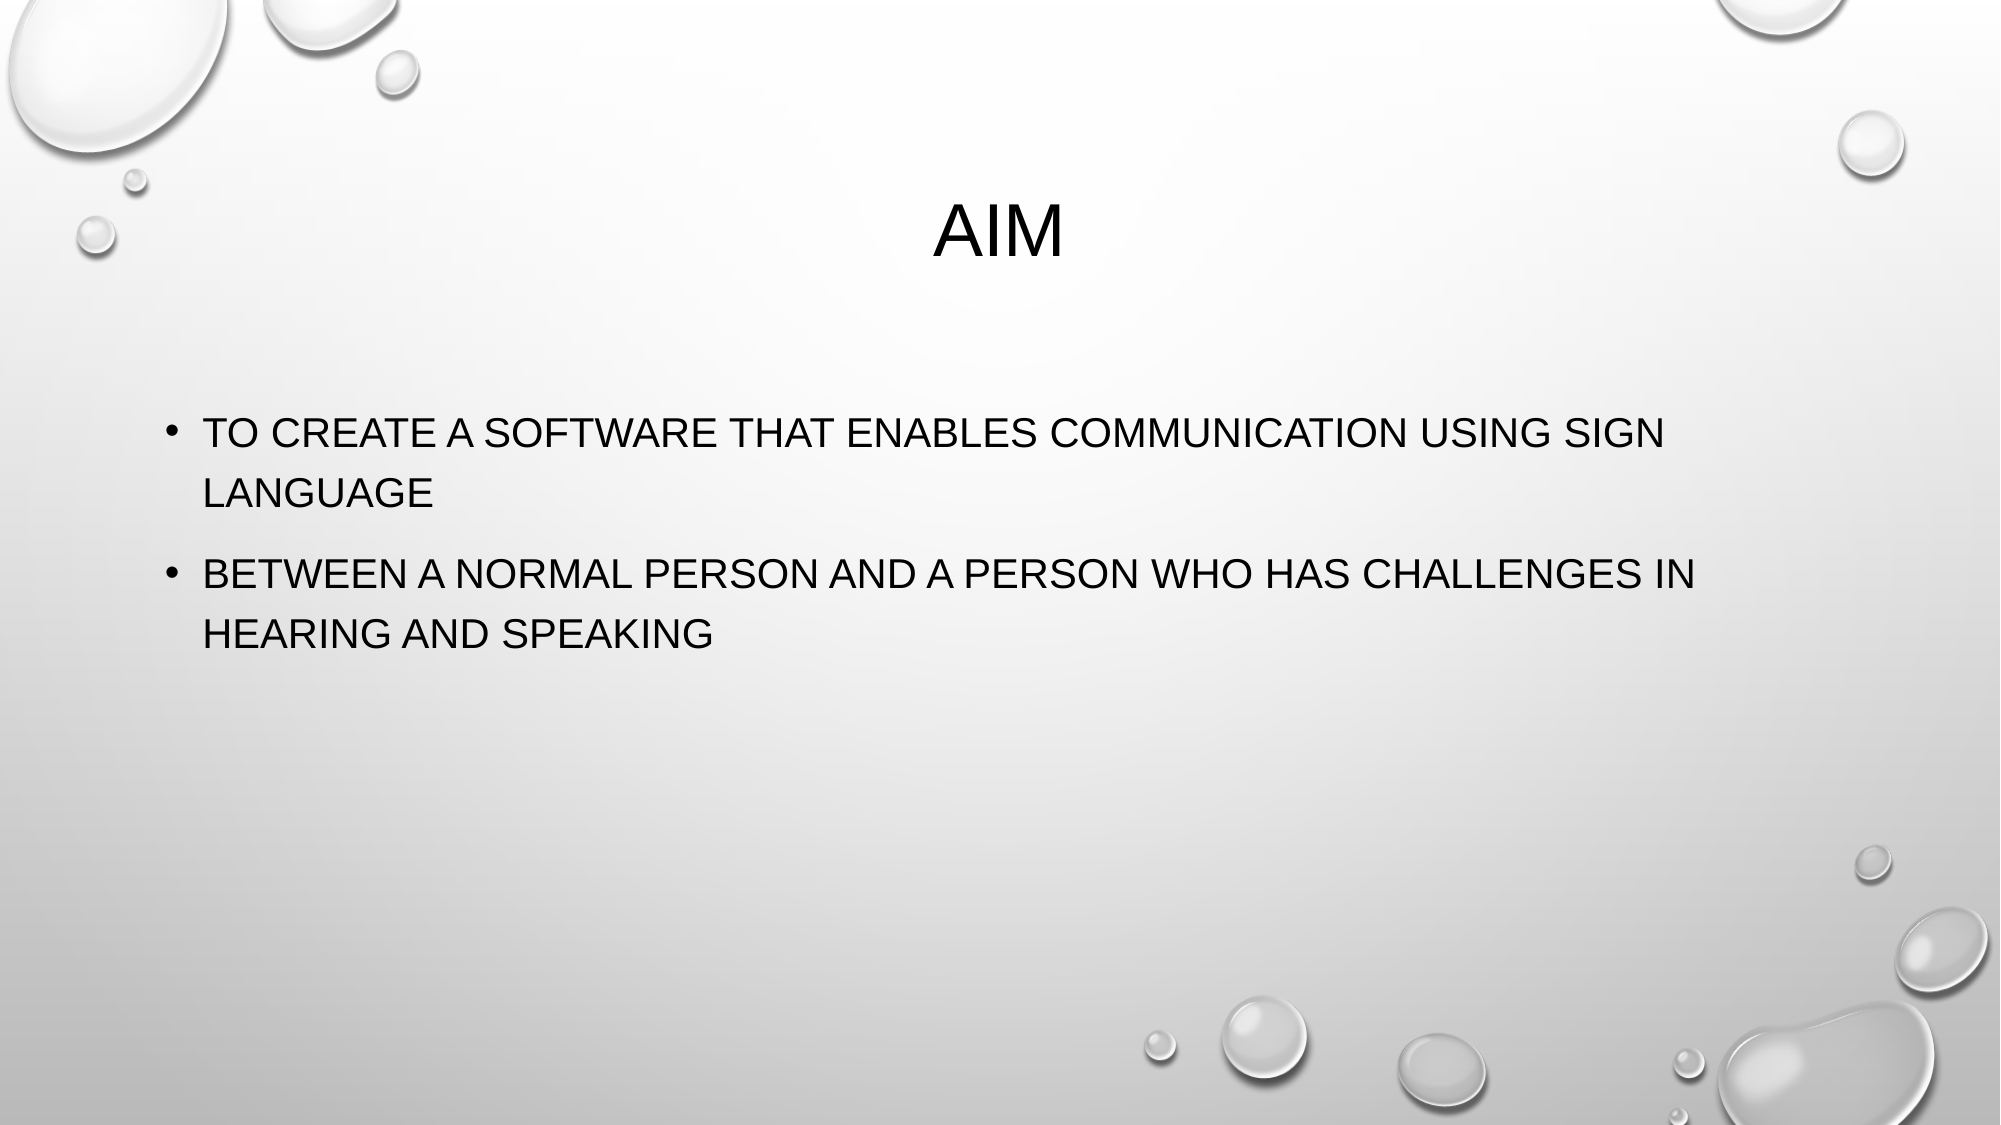

# aim
To Create a software that enables communication using SIGN LAnguage
between a normal person and a person who has challenges in hearing and speaking